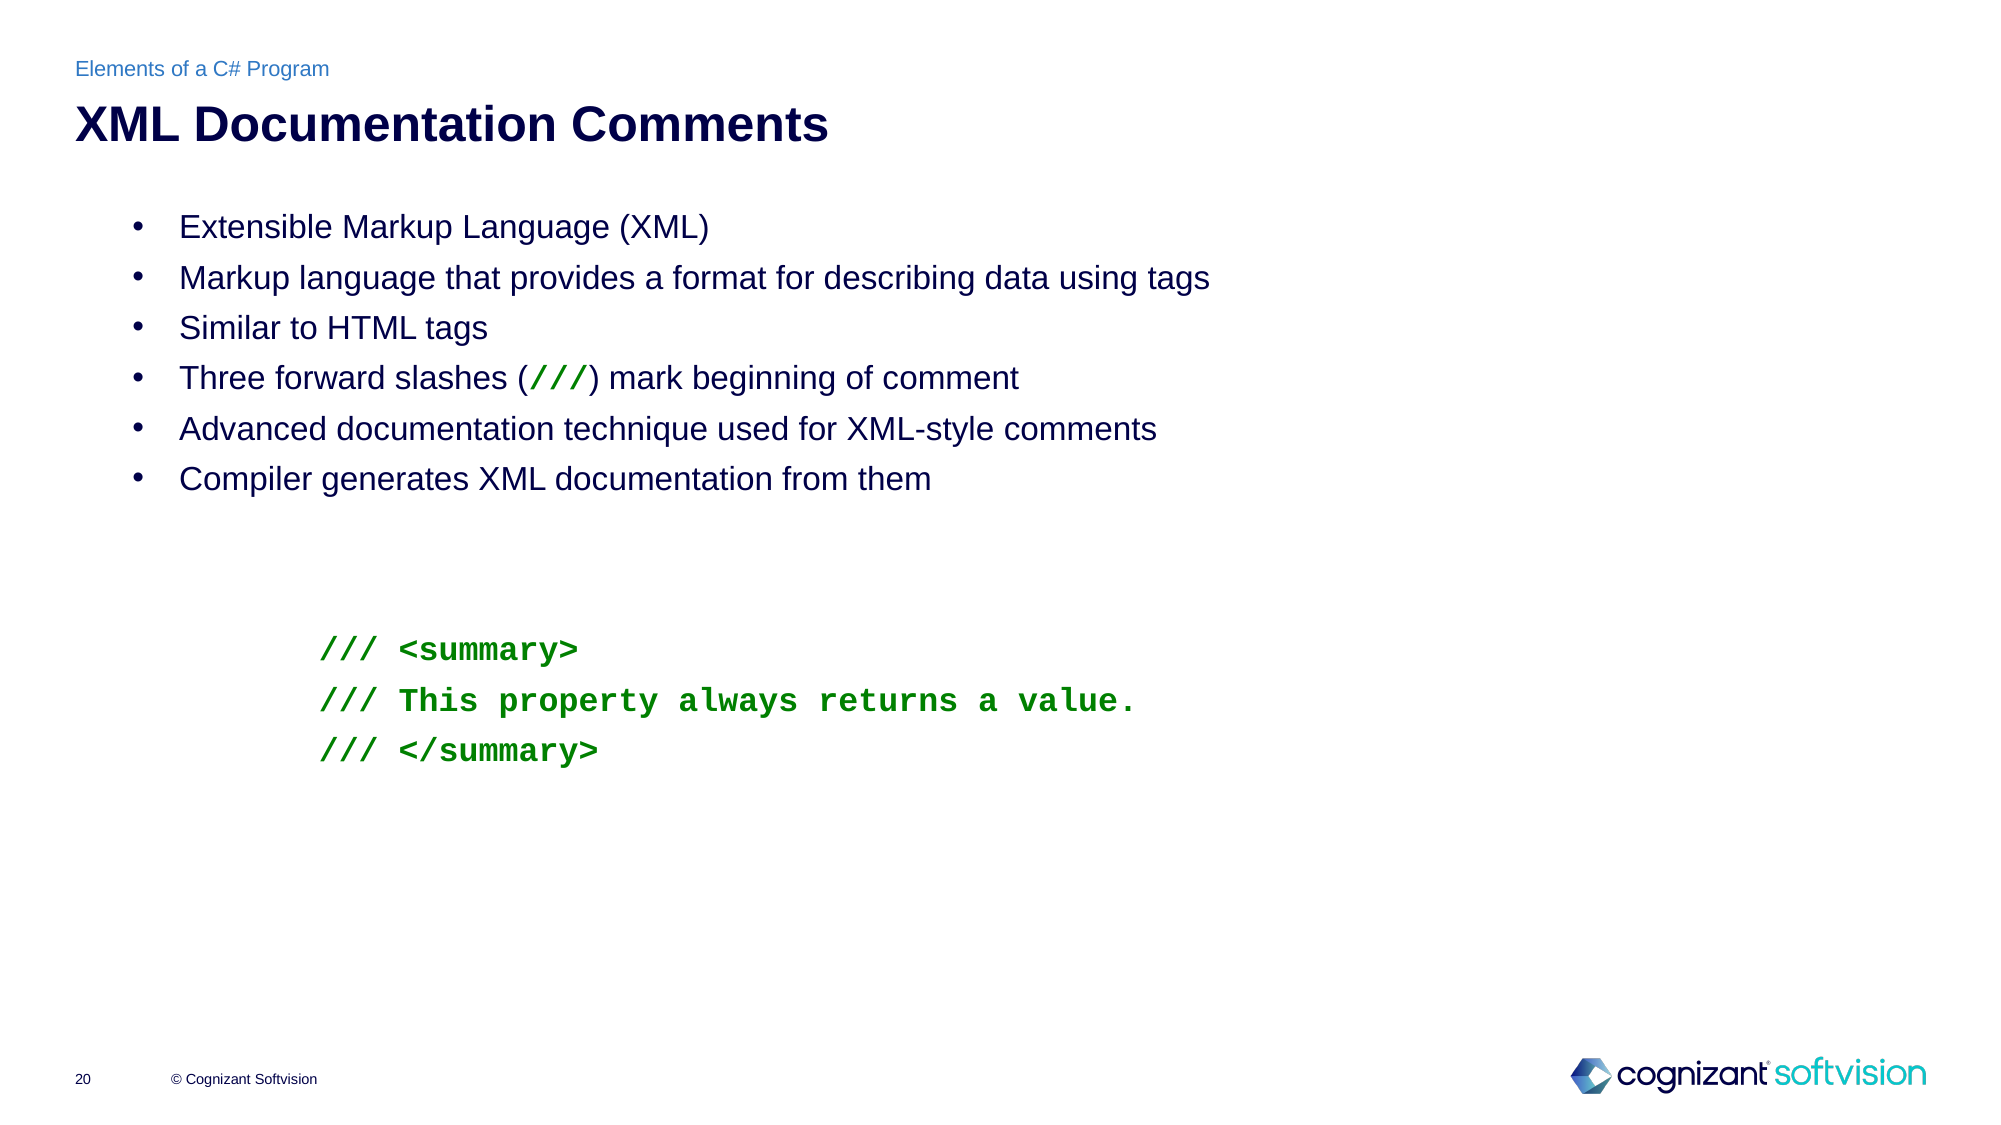

Elements of a C# Program
# XML Documentation Comments
Extensible Markup Language (XML)
Markup language that provides a format for describing data using tags
Similar to HTML tags
Three forward slashes (///) mark beginning of comment
Advanced documentation technique used for XML-style comments
Compiler generates XML documentation from them

/// <summary>
/// This property always returns a value.
/// </summary>

© Cognizant Softvision
20